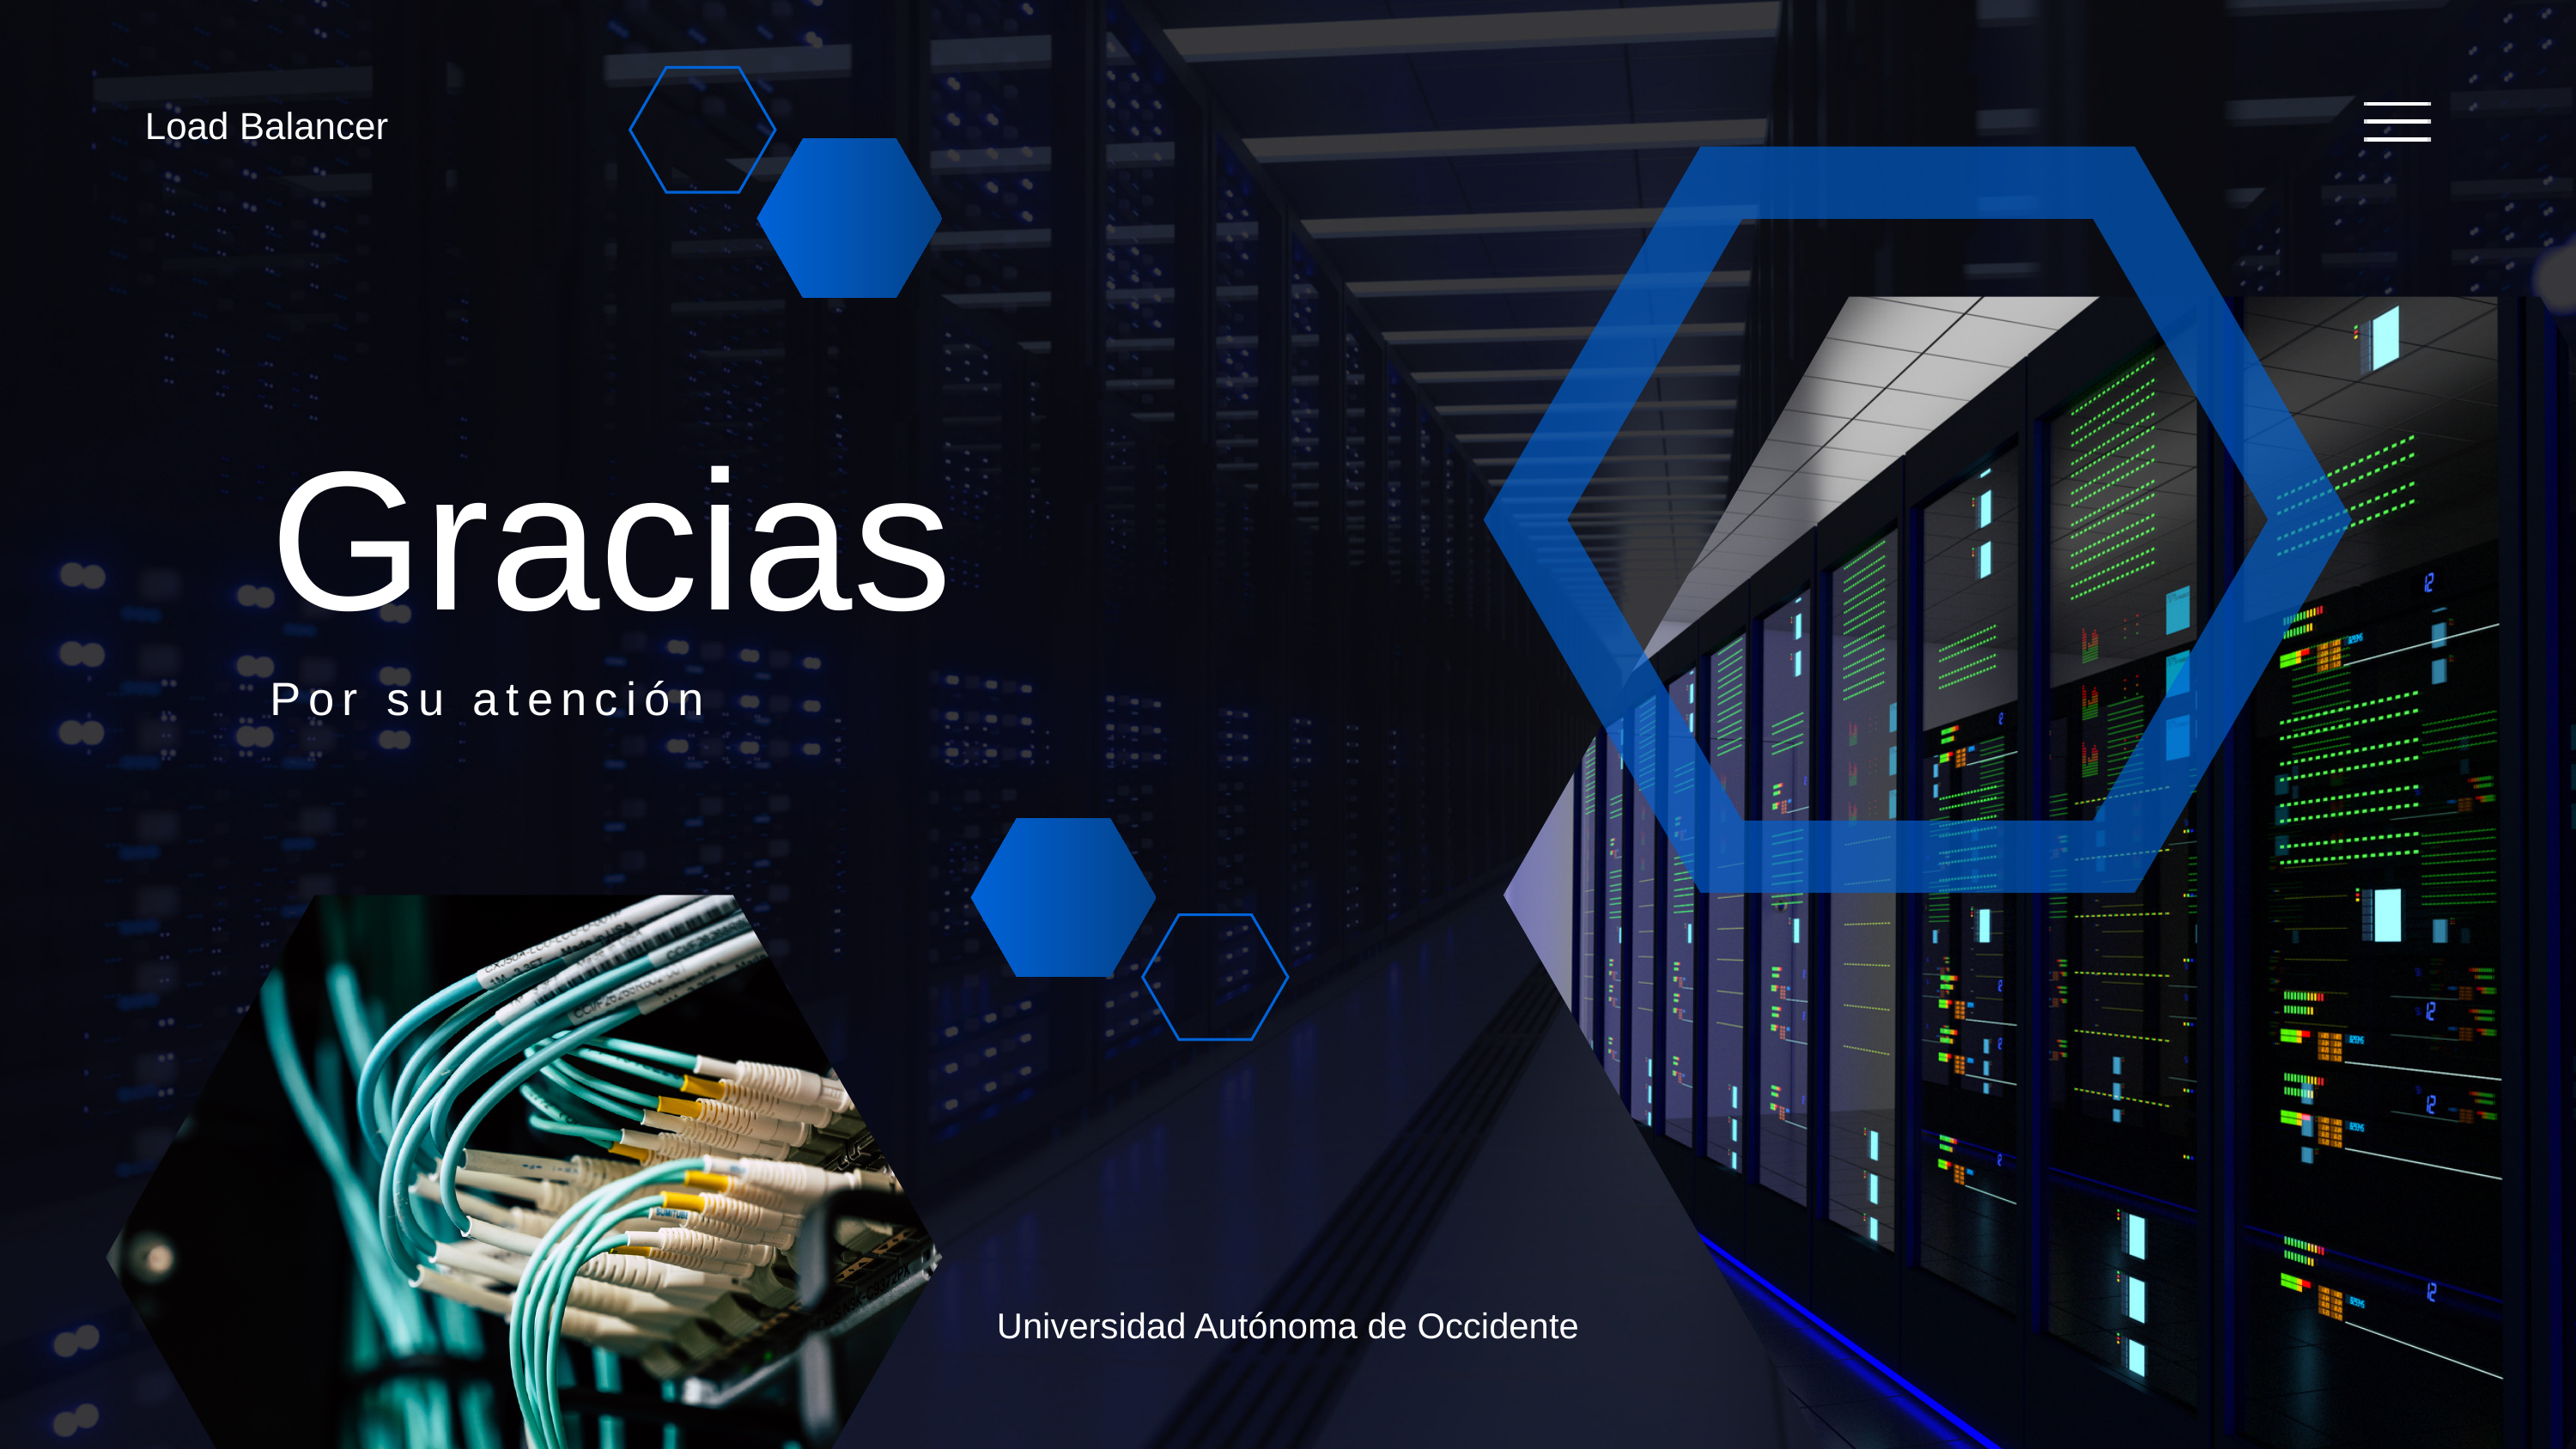

Load Balancer

Gracias
Por su atención

Universidad Autónoma de Occidente